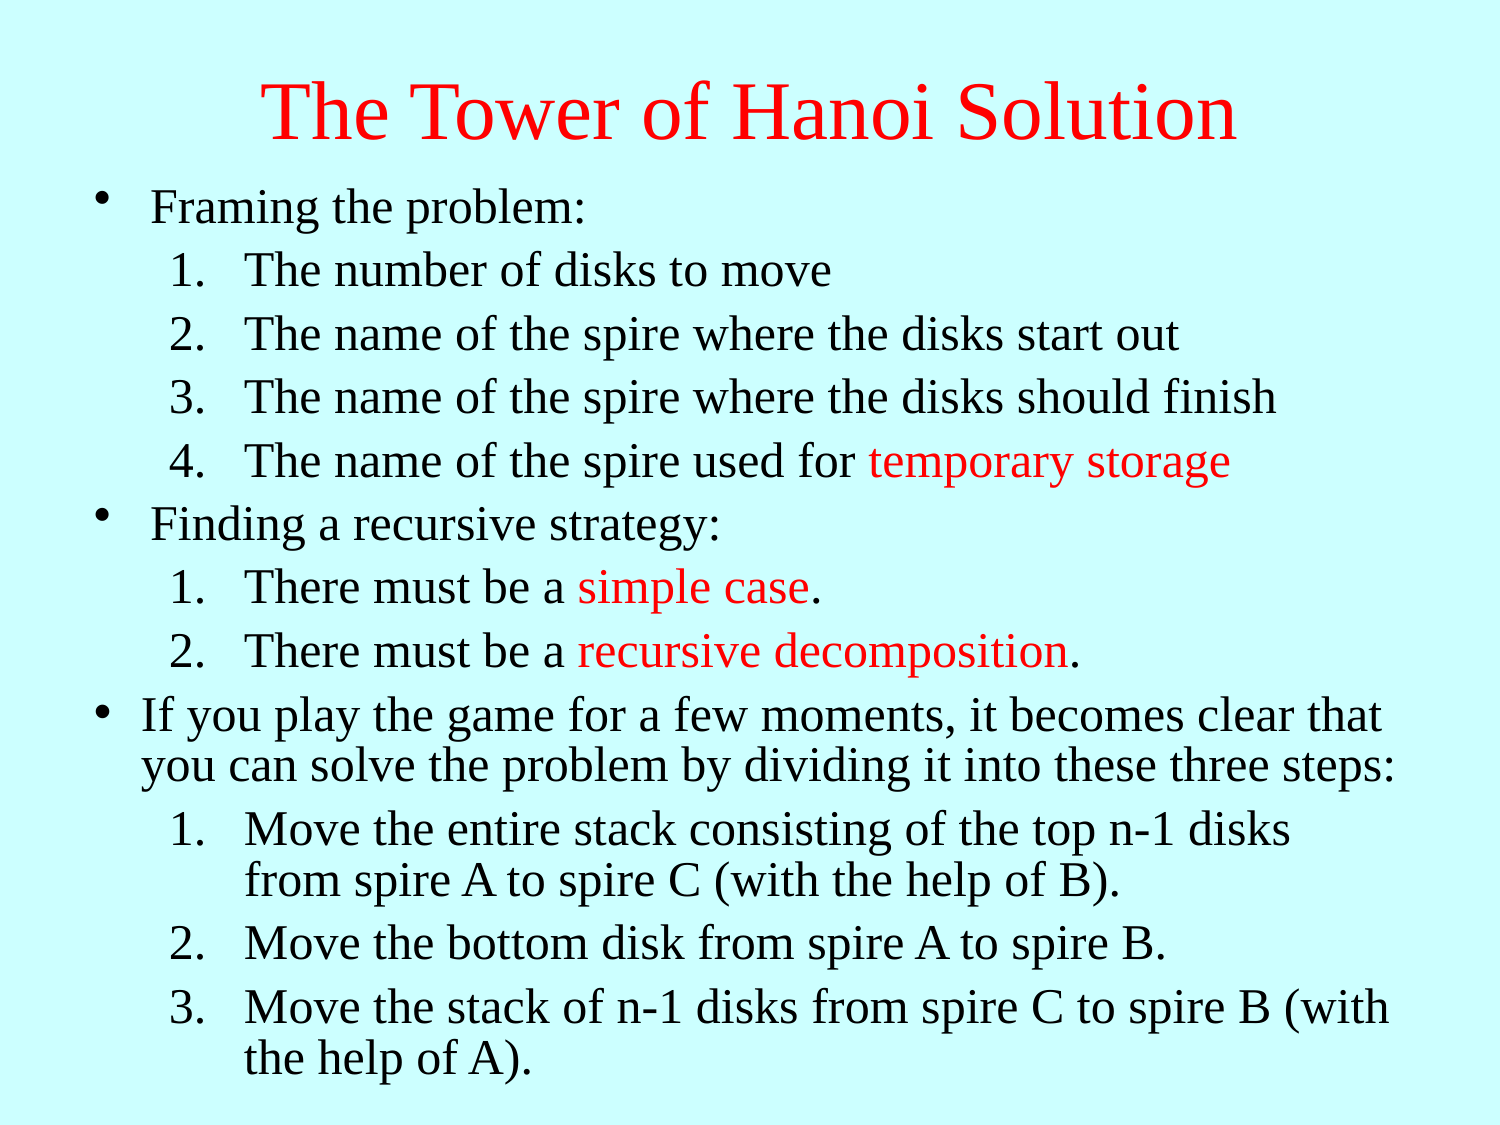

# The Tower of Hanoi Solution
Framing the problem:
The number of disks to move
The name of the spire where the disks start out
The name of the spire where the disks should finish
The name of the spire used for temporary storage
Finding a recursive strategy:
There must be a simple case.
There must be a recursive decomposition.
If you play the game for a few moments, it becomes clear that you can solve the problem by dividing it into these three steps:
Move the entire stack consisting of the top n-1 disks from spire A to spire C (with the help of B).
Move the bottom disk from spire A to spire B.
Move the stack of n-1 disks from spire C to spire B (with the help of A).